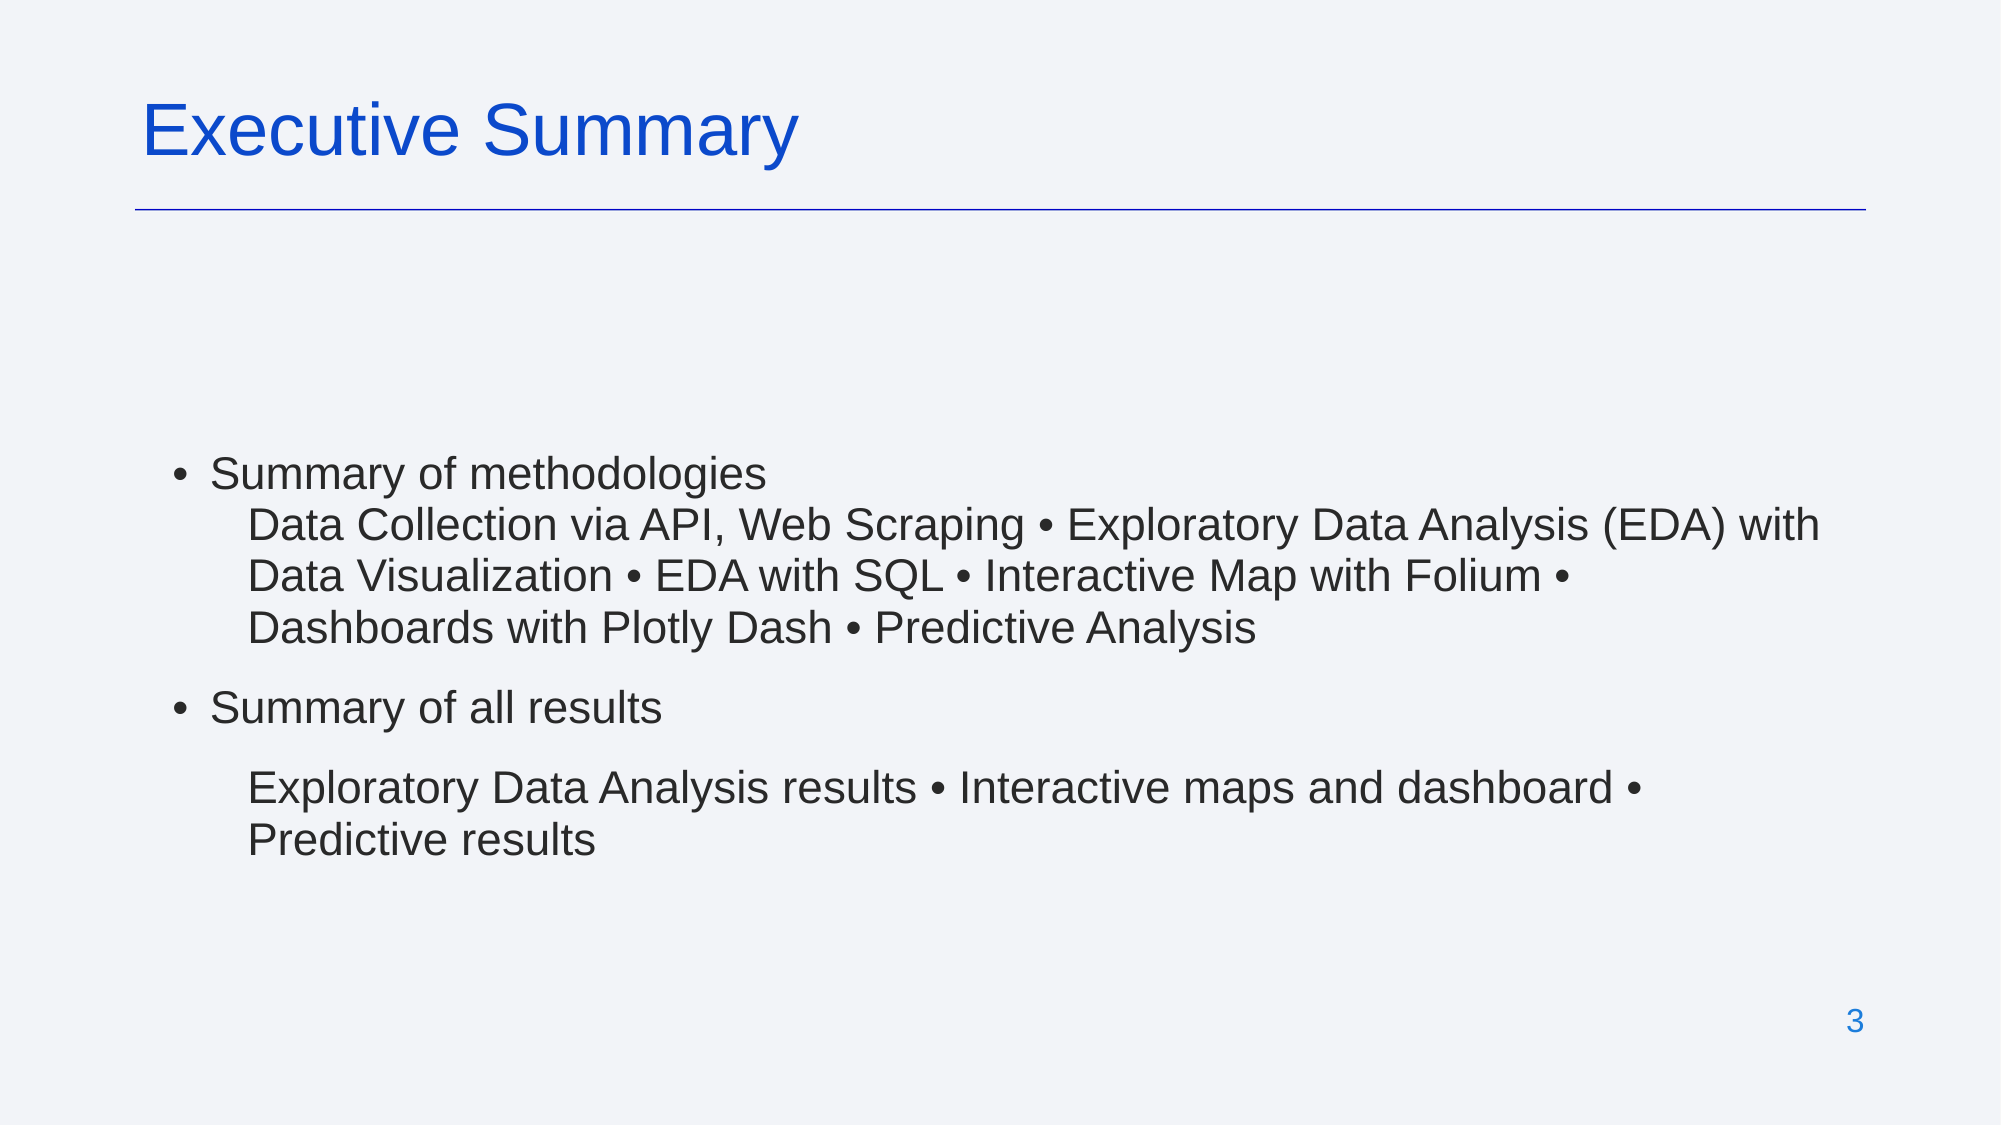

Executive Summary
Summary of methodologies
Data Collection via API, Web Scraping • Exploratory Data Analysis (EDA) with Data Visualization • EDA with SQL • Interactive Map with Folium • Dashboards with Plotly Dash • Predictive Analysis
Summary of all results
Exploratory Data Analysis results • Interactive maps and dashboard • Predictive results
3